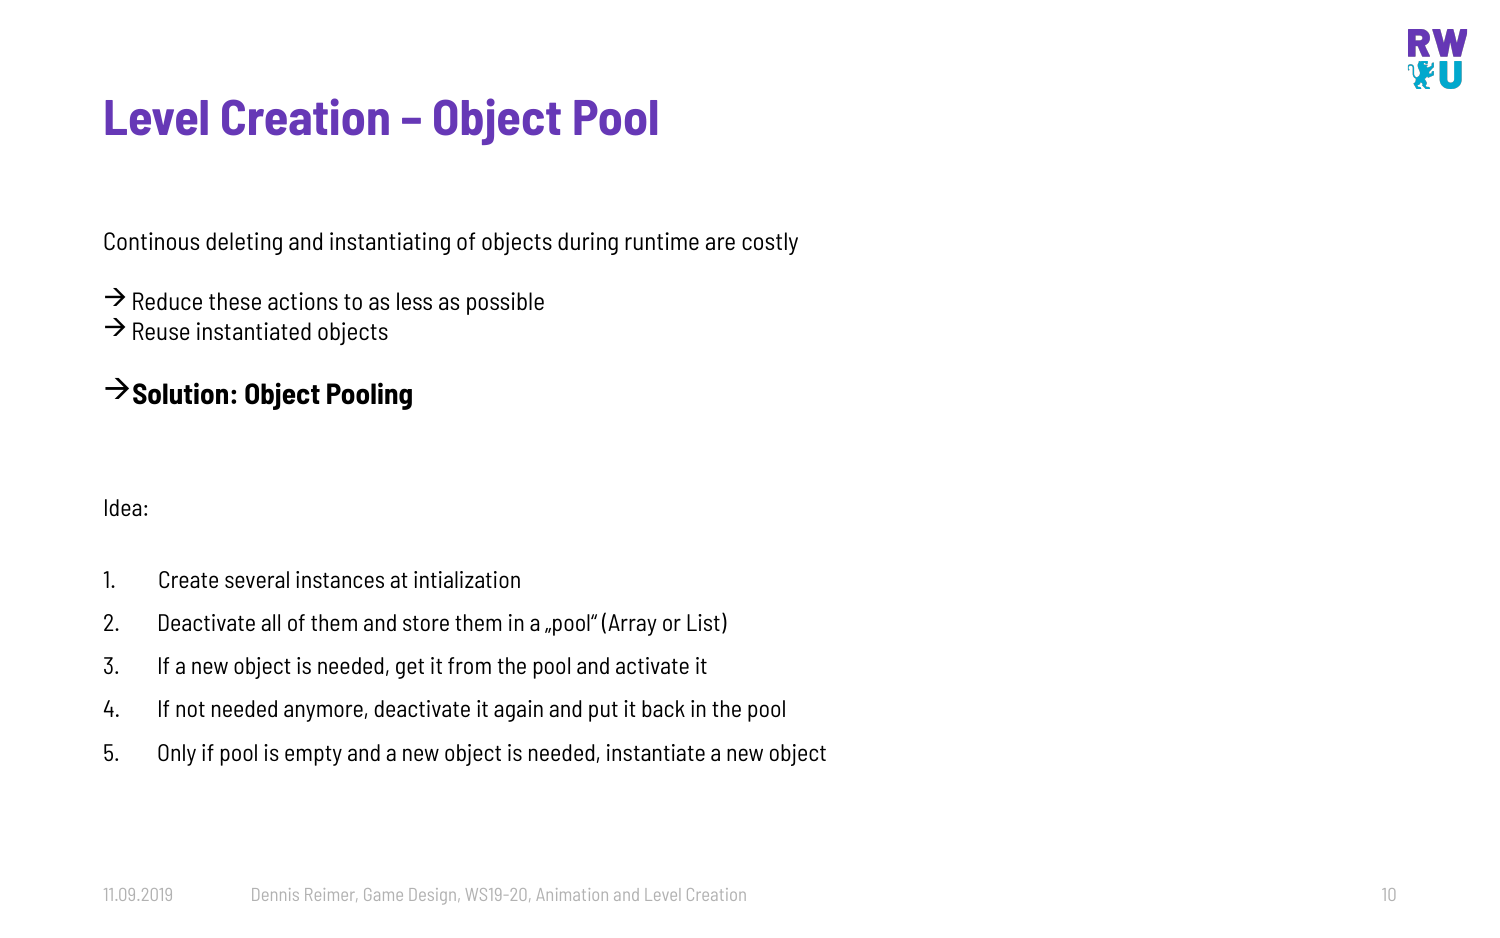

# Level Creation – Object Pool
Continous deleting and instantiating of objects during runtime are costly

Reduce these actions to as less as possible
Reuse instantiated objects

Solution: Object Pooling
Idea:

    Create several instances at intialization
Deactivate all of them and store them in a „pool“ (Array or List)
If a new object is needed, get it from the pool and activate it
If not needed anymore, deactivate it again and put it back in the pool
Only if pool is empty and a new object is needed, instantiate a new object
11.09.2019
Dennis Reimer, Game Design, WS19-20, Animation and Level Creation
10